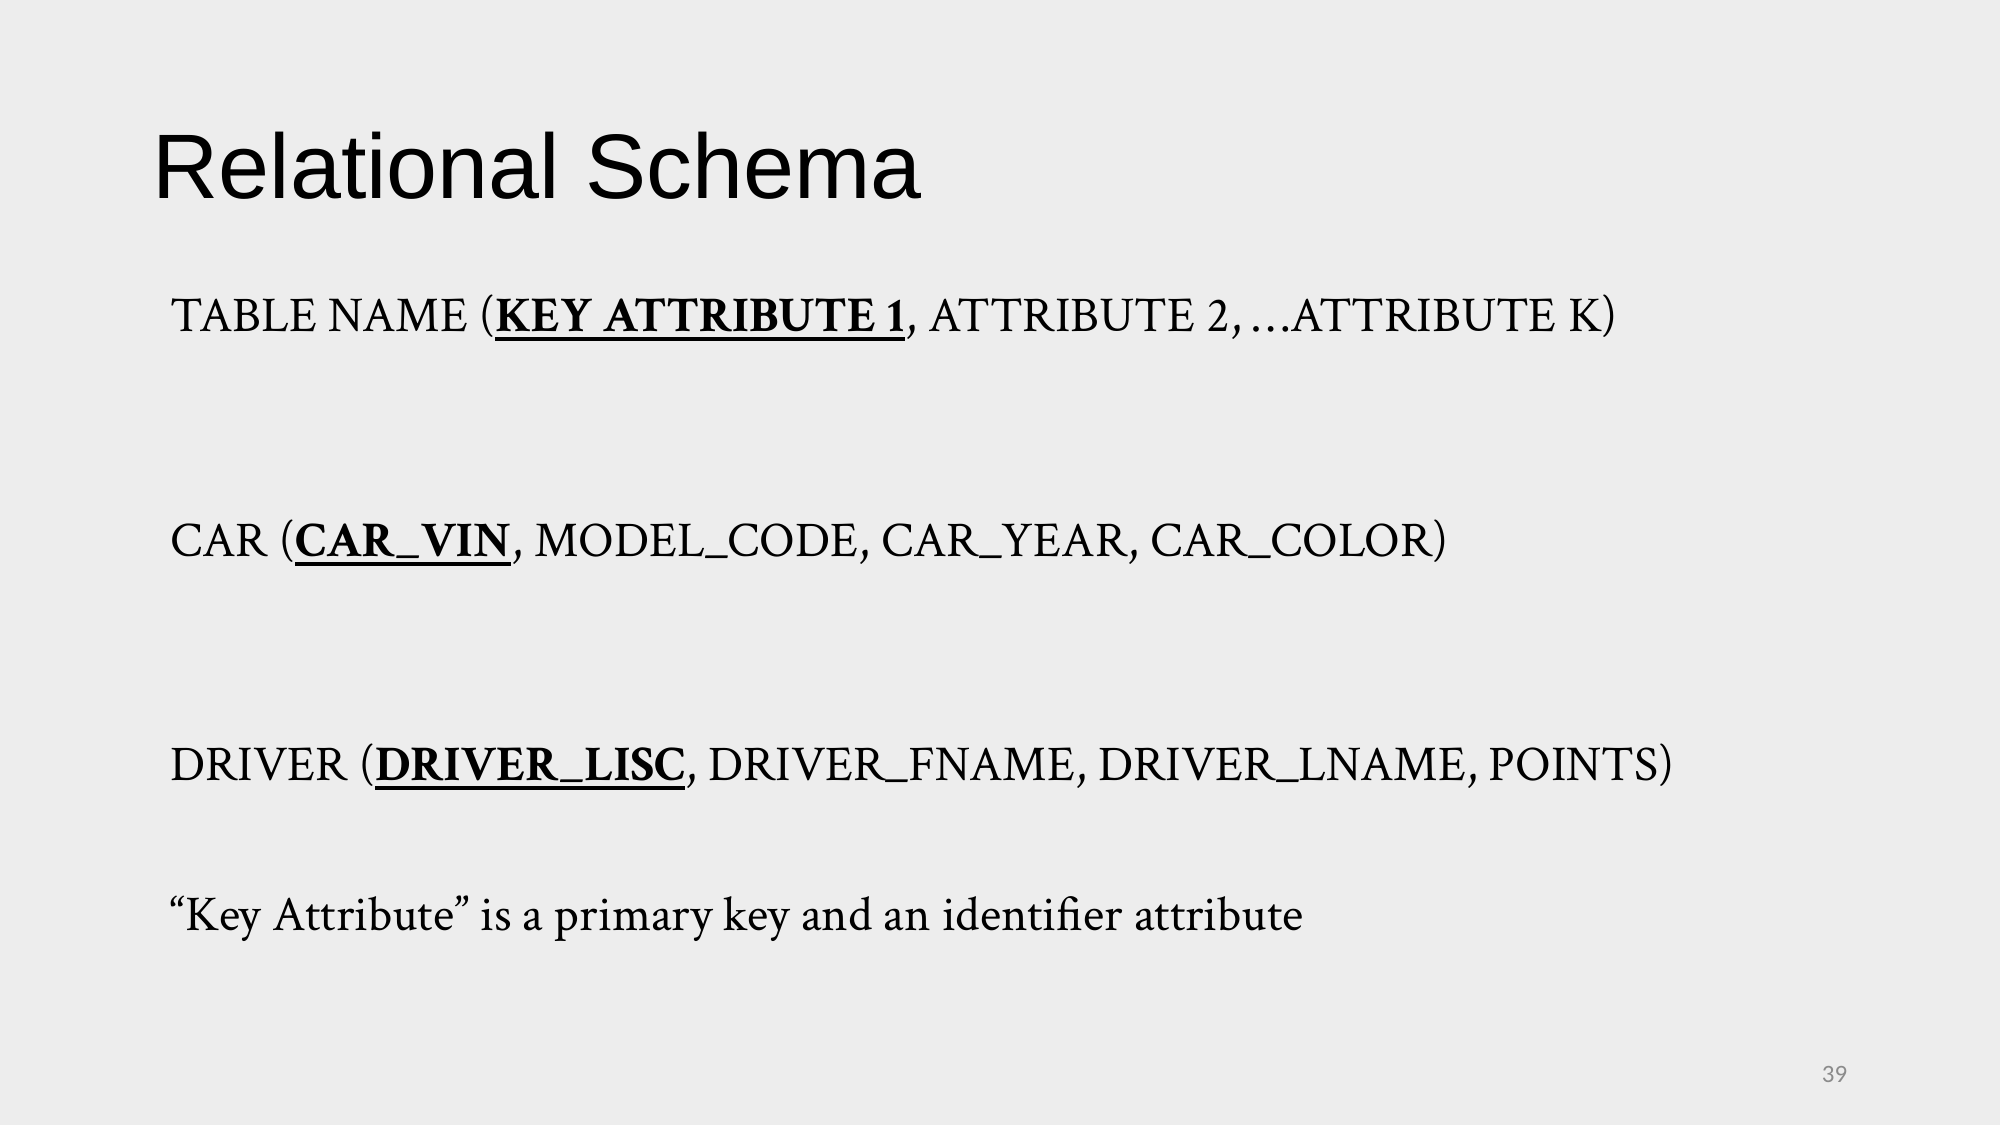

# Relational Schema
TABLE NAME (KEY ATTRIBUTE 1, ATTRIBUTE 2, …ATTRIBUTE K)

CAR (CAR_VIN, MODEL_CODE, CAR_YEAR, CAR_COLOR)

DRIVER (DRIVER_LISC, DRIVER_FNAME, DRIVER_LNAME, POINTS)

“Key Attribute” is a primary key and an identifier attribute
39